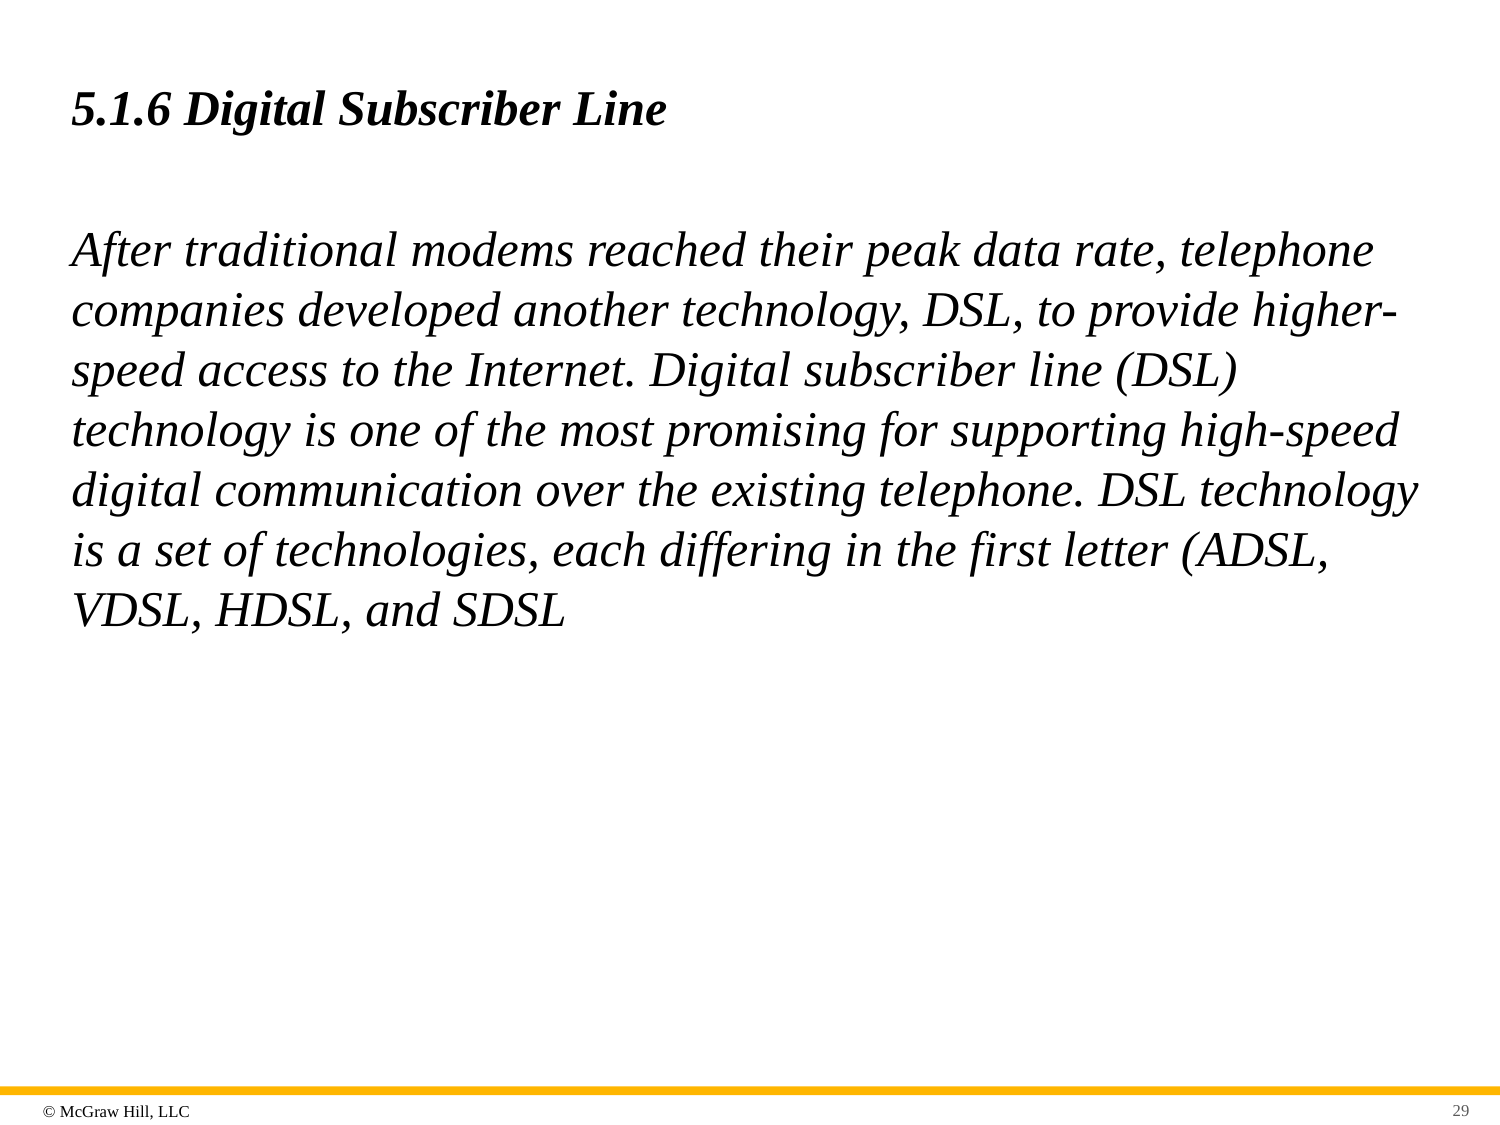

# 5.1.6 Digital Subscriber Line
After traditional modems reached their peak data rate, telephone companies developed another technology, DSL, to provide higher-speed access to the Internet. Digital subscriber line (DSL) technology is one of the most promising for supporting high-speed digital communication over the existing telephone. DSL technology is a set of technologies, each differing in the first letter (ADSL, VDSL, HDSL, and SDSL
29